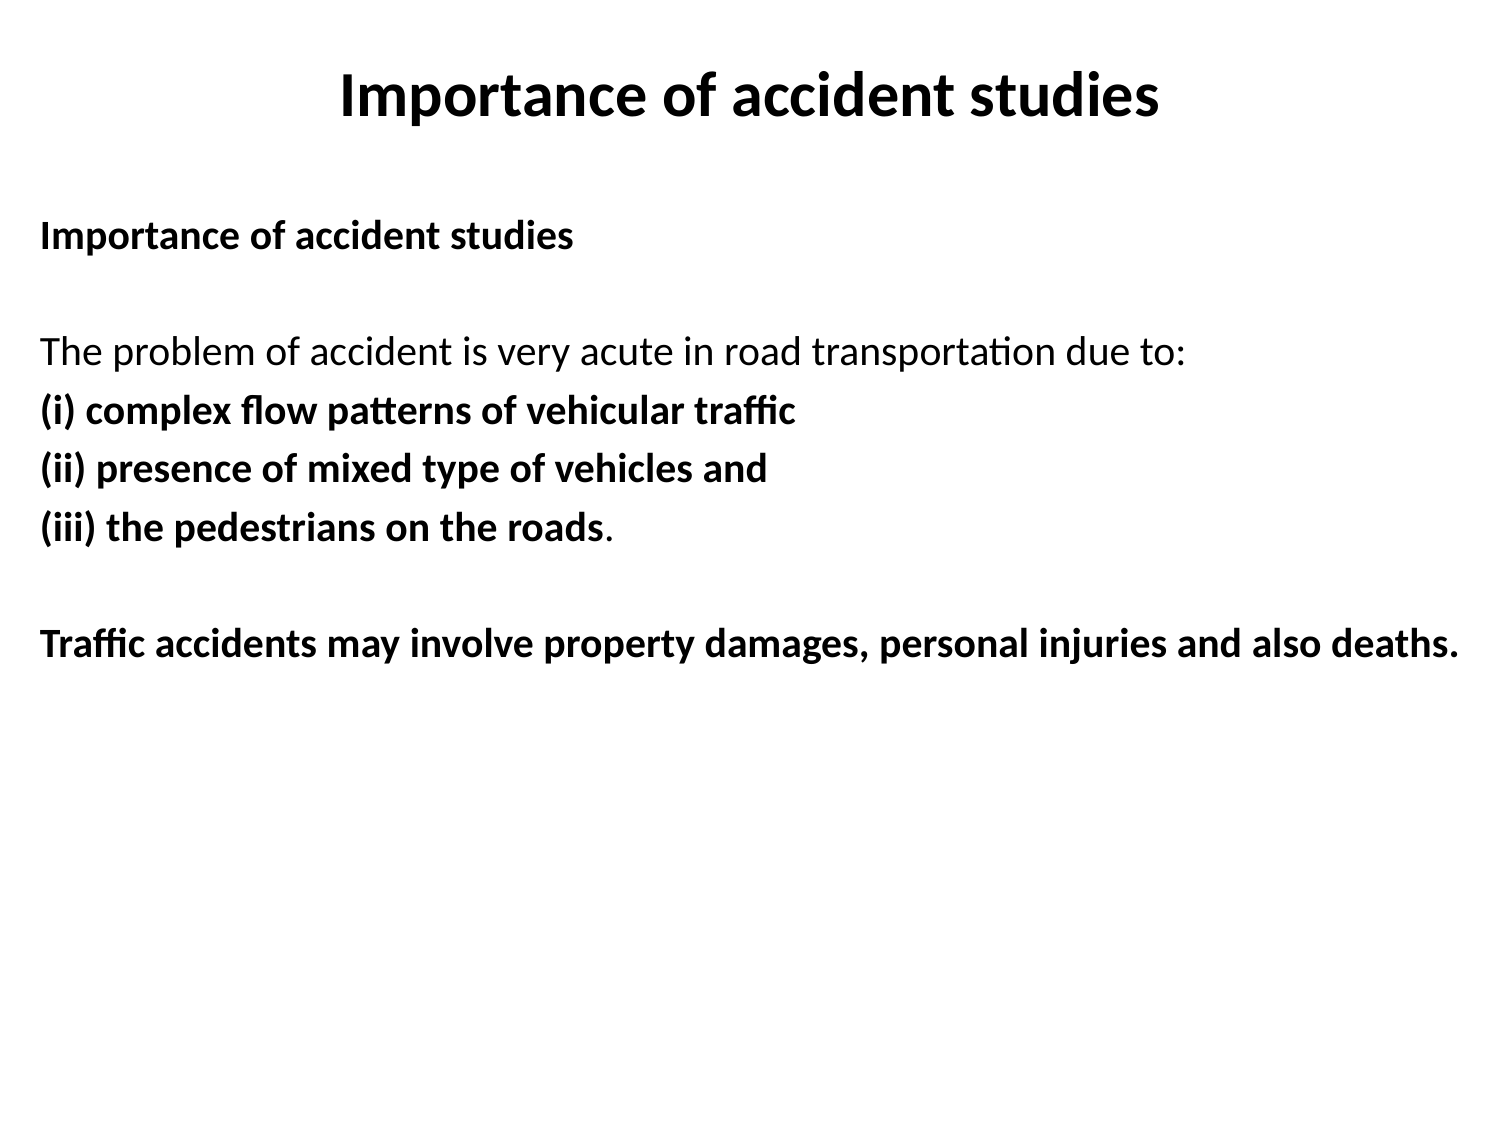

# Importance of accident studies
Importance of accident studies

The problem of accident is very acute in road transportation due to:
(i) complex flow patterns of vehicular traffic
(ii) presence of mixed type of vehicles and
(iii) the pedestrians on the roads.

Traffic accidents may involve property damages, personal injuries and also deaths.